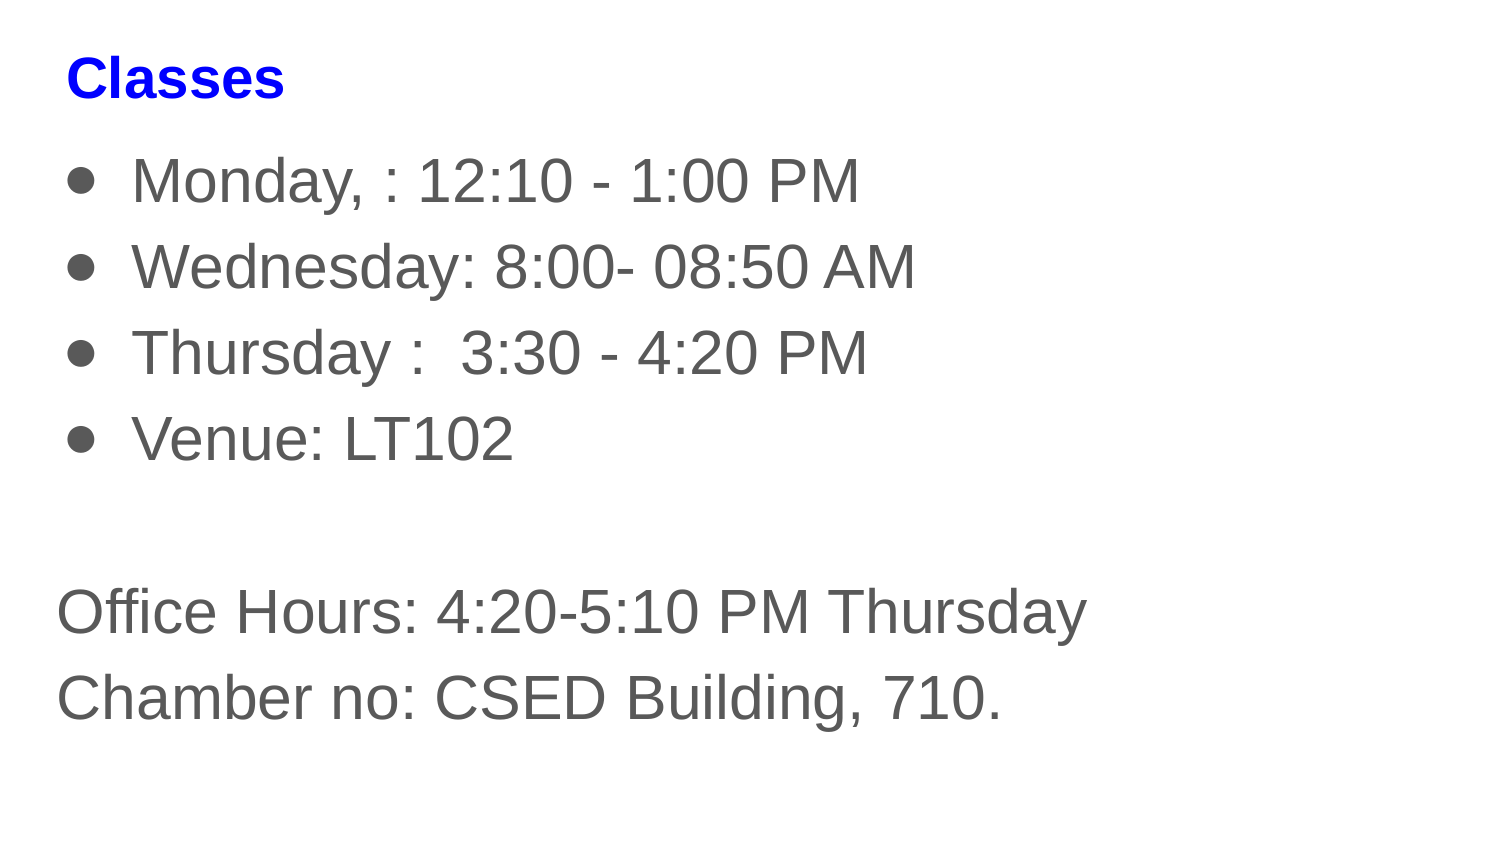

# Classes
Monday, : 12:10 - 1:00 PM
Wednesday: 8:00- 08:50 AM
Thursday :  3:30 - 4:20 PM
Venue: LT102

Office Hours: 4:20-5:10 PM Thursday
Chamber no: CSED Building, 710.